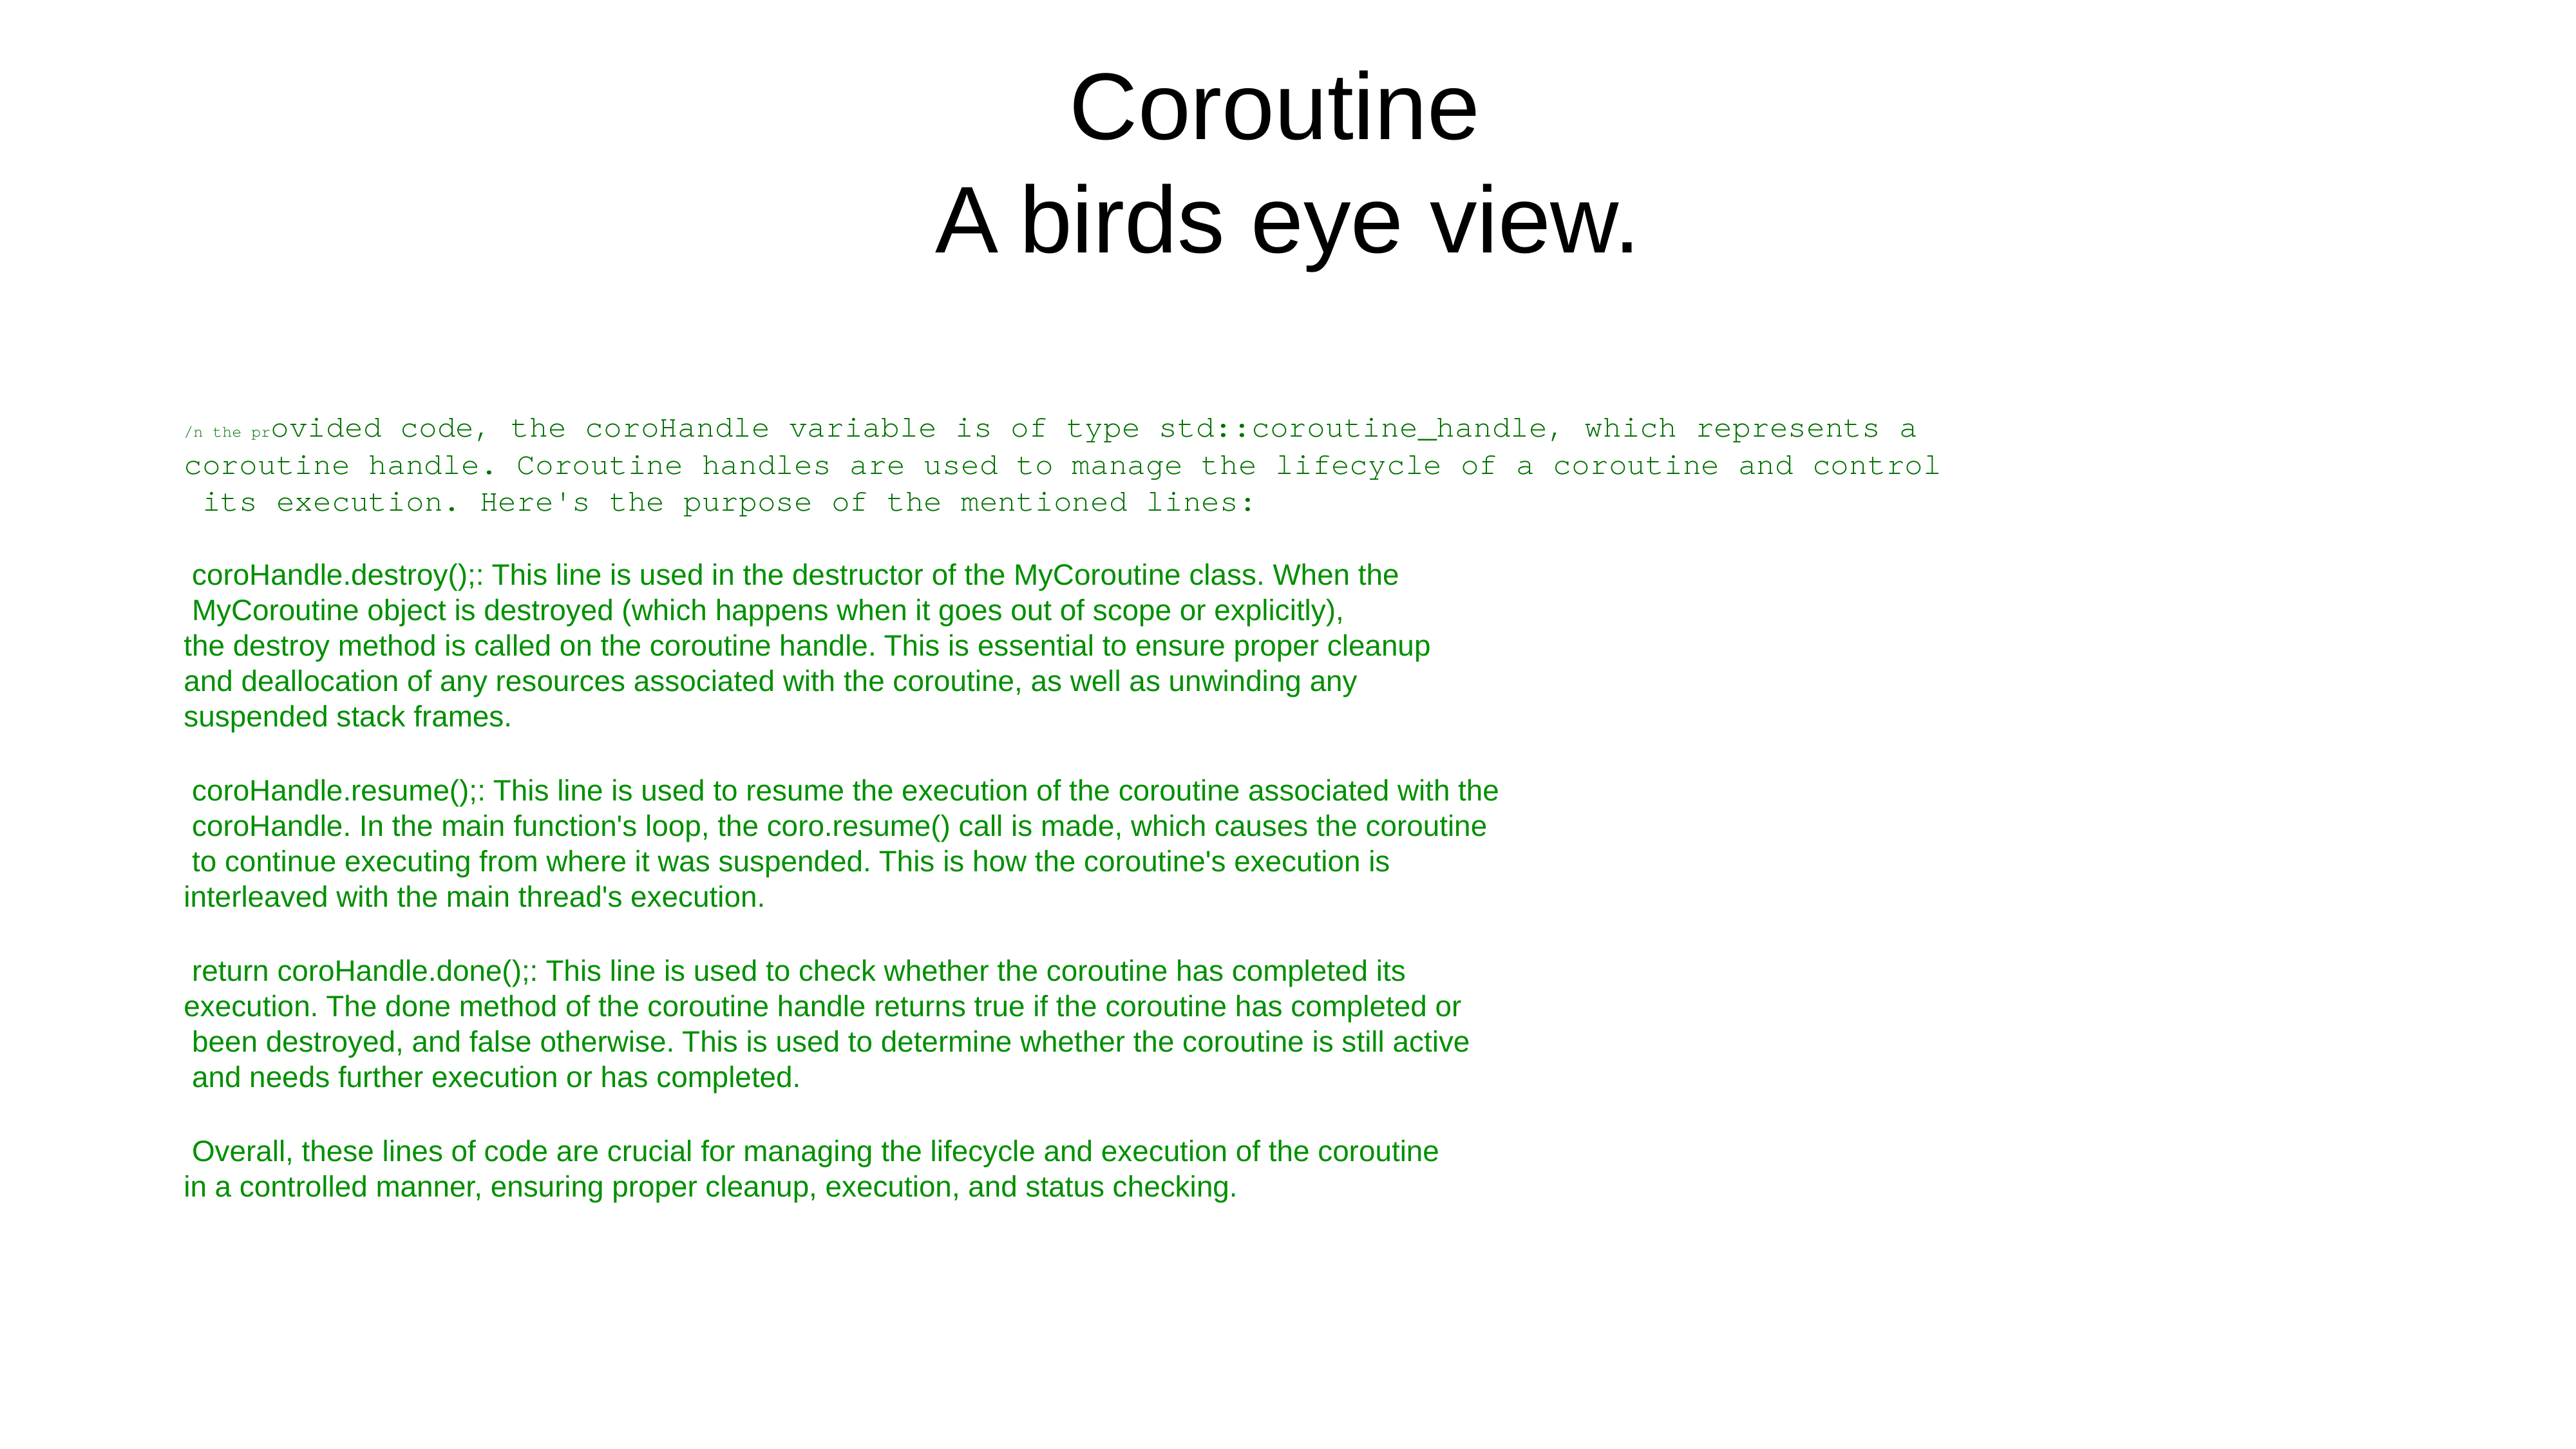

# Coroutine
A birds eye view.
/n the provided code, the coroHandle variable is of type std::coroutine_handle, which represents a
coroutine handle. Coroutine handles are used to manage the lifecycle of a coroutine and control
 its execution. Here's the purpose of the mentioned lines:

 coroHandle.destroy();: This line is used in the destructor of the MyCoroutine class. When the
 MyCoroutine object is destroyed (which happens when it goes out of scope or explicitly),
the destroy method is called on the coroutine handle. This is essential to ensure proper cleanup
and deallocation of any resources associated with the coroutine, as well as unwinding any
suspended stack frames.

 coroHandle.resume();: This line is used to resume the execution of the coroutine associated with the
 coroHandle. In the main function's loop, the coro.resume() call is made, which causes the coroutine
 to continue executing from where it was suspended. This is how the coroutine's execution is
interleaved with the main thread's execution.

 return coroHandle.done();: This line is used to check whether the coroutine has completed its
execution. The done method of the coroutine handle returns true if the coroutine has completed or
 been destroyed, and false otherwise. This is used to determine whether the coroutine is still active
 and needs further execution or has completed.

 Overall, these lines of code are crucial for managing the lifecycle and execution of the coroutine
in a controlled manner, ensuring proper cleanup, execution, and status checking.